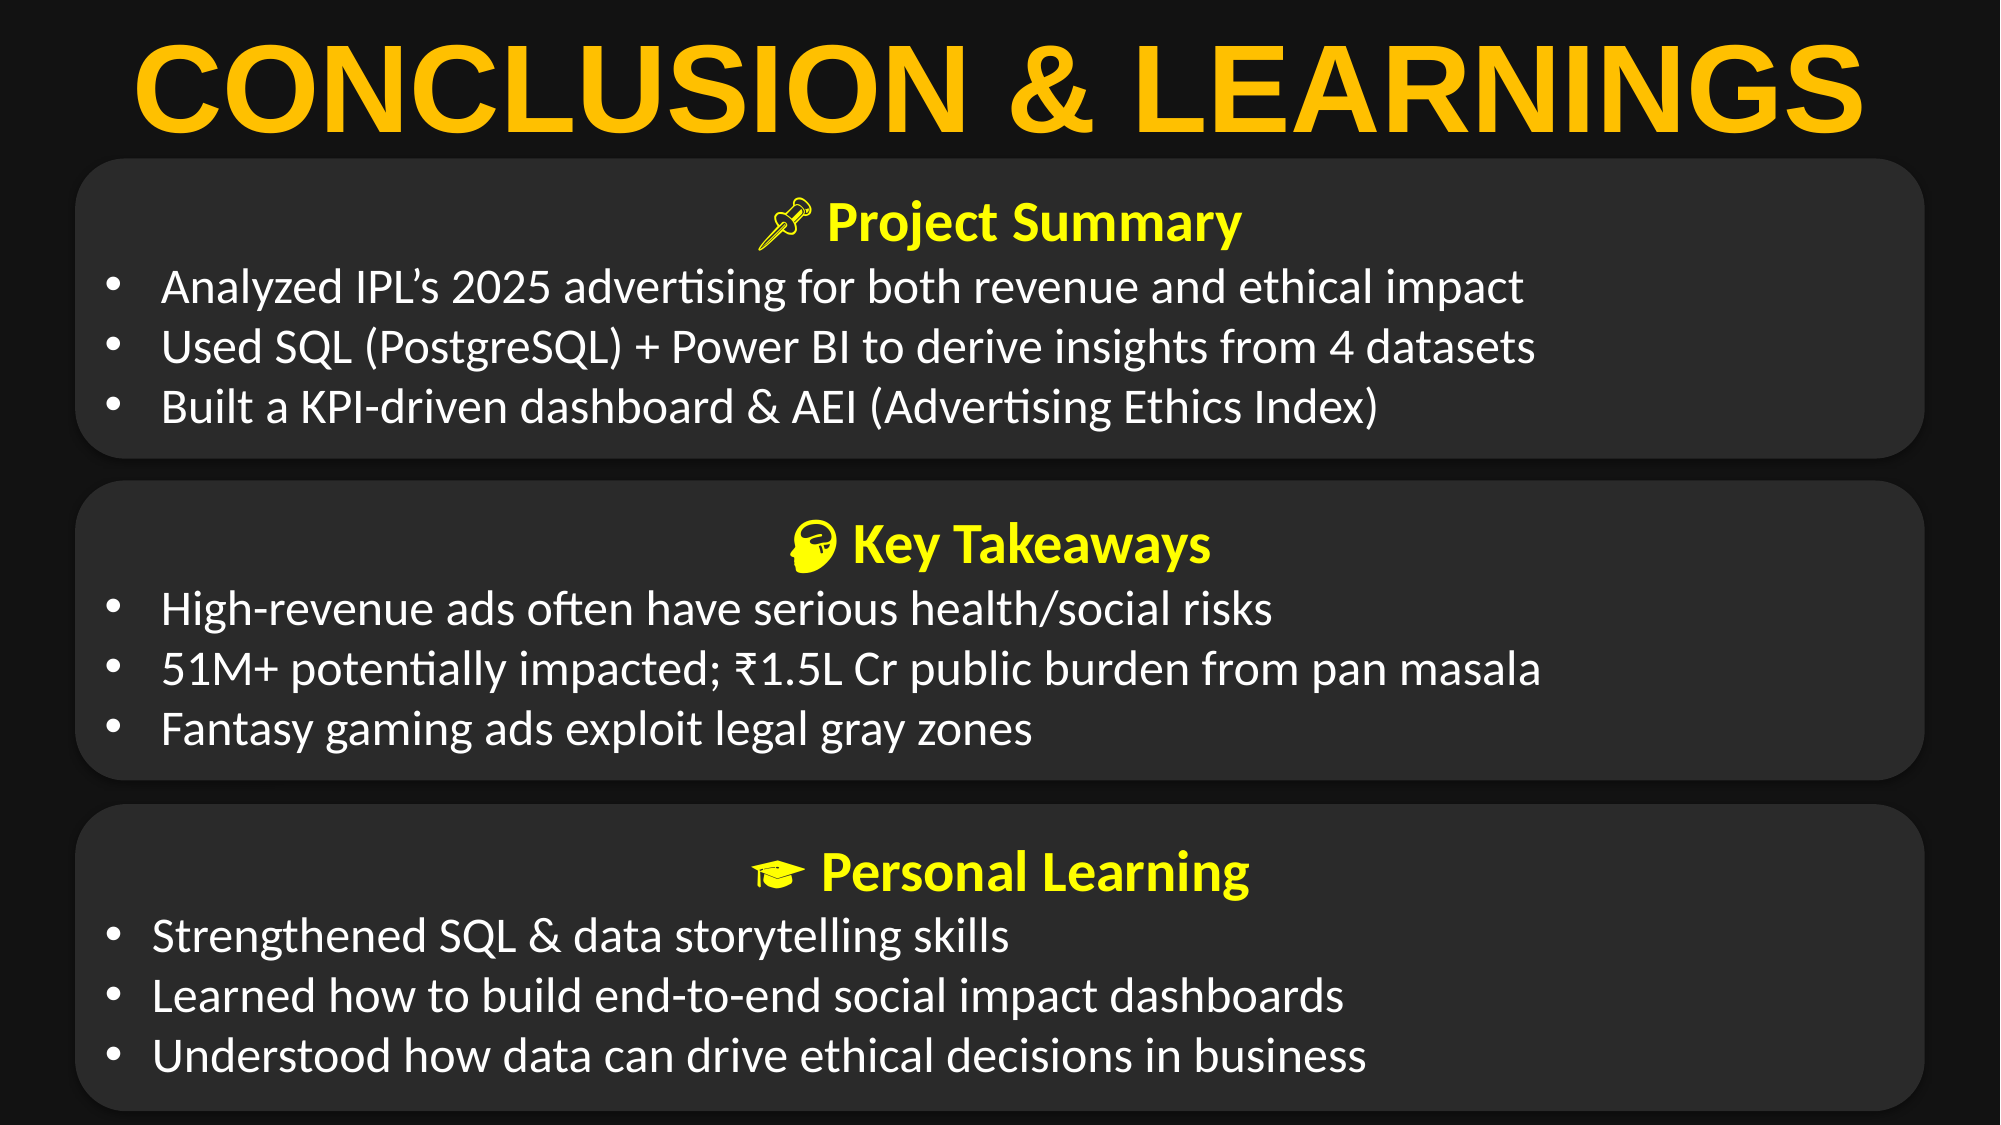

CONCLUSION & LEARNINGS
📌 Project Summary
Analyzed IPL’s 2025 advertising for both revenue and ethical impact
Used SQL (PostgreSQL) + Power BI to derive insights from 4 datasets
Built a KPI-driven dashboard & AEI (Advertising Ethics Index)
🧠 Key Takeaways
High-revenue ads often have serious health/social risks
51M+ potentially impacted; ₹1.5L Cr public burden from pan masala
Fantasy gaming ads exploit legal gray zones
🎓 Personal Learning
Strengthened SQL & data storytelling skills
Learned how to build end-to-end social impact dashboards
Understood how data can drive ethical decisions in business